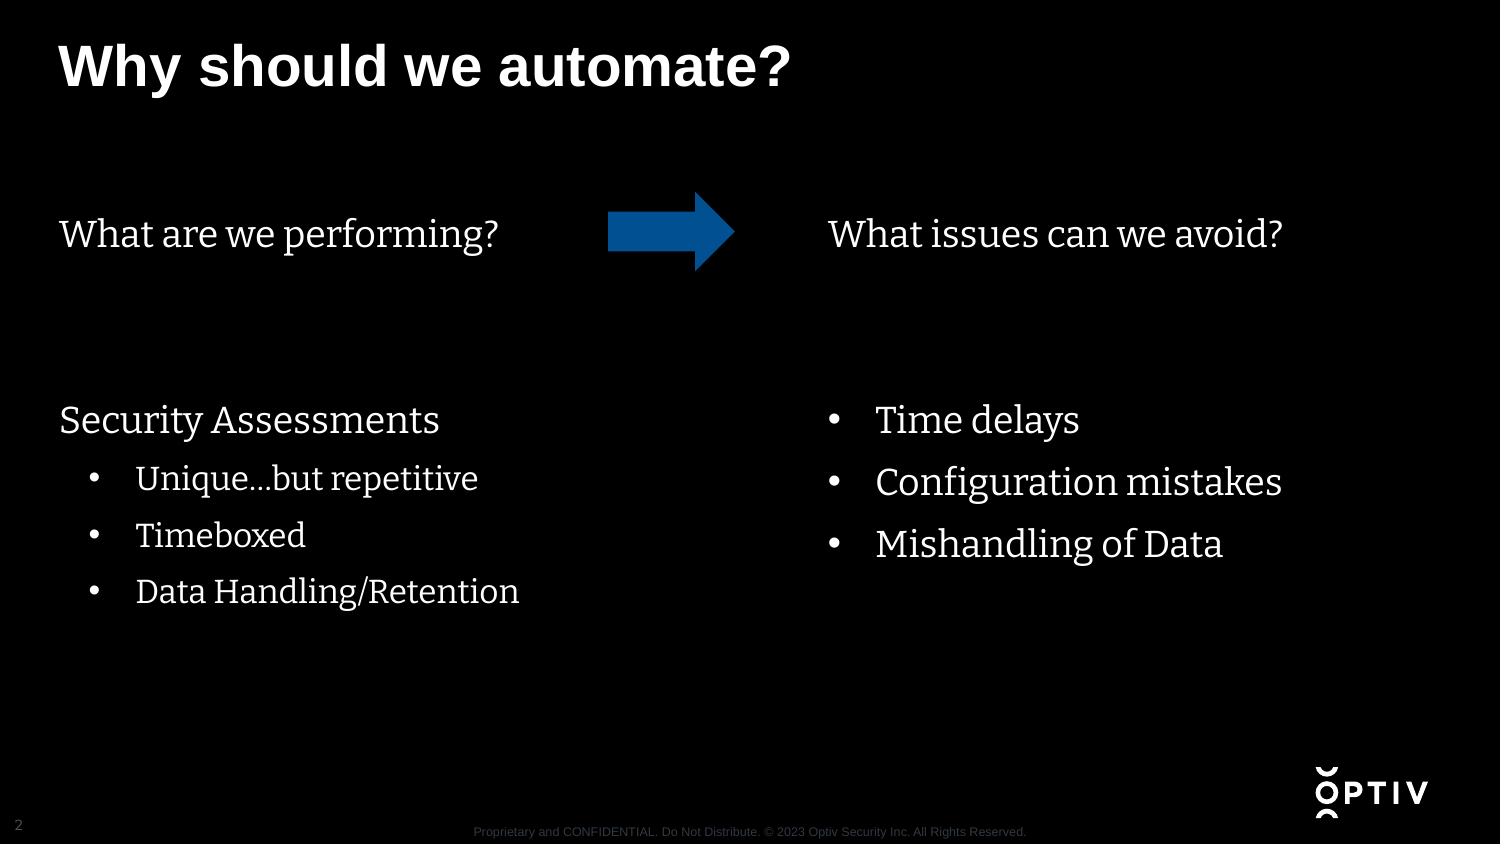

# Why should we automate?

What issues can we avoid?

Time delays
Configuration mistakes
Mishandling of Data
What are we performing?

Security Assessments
Unique…but repetitive
Timeboxed
Data Handling/Retention

2